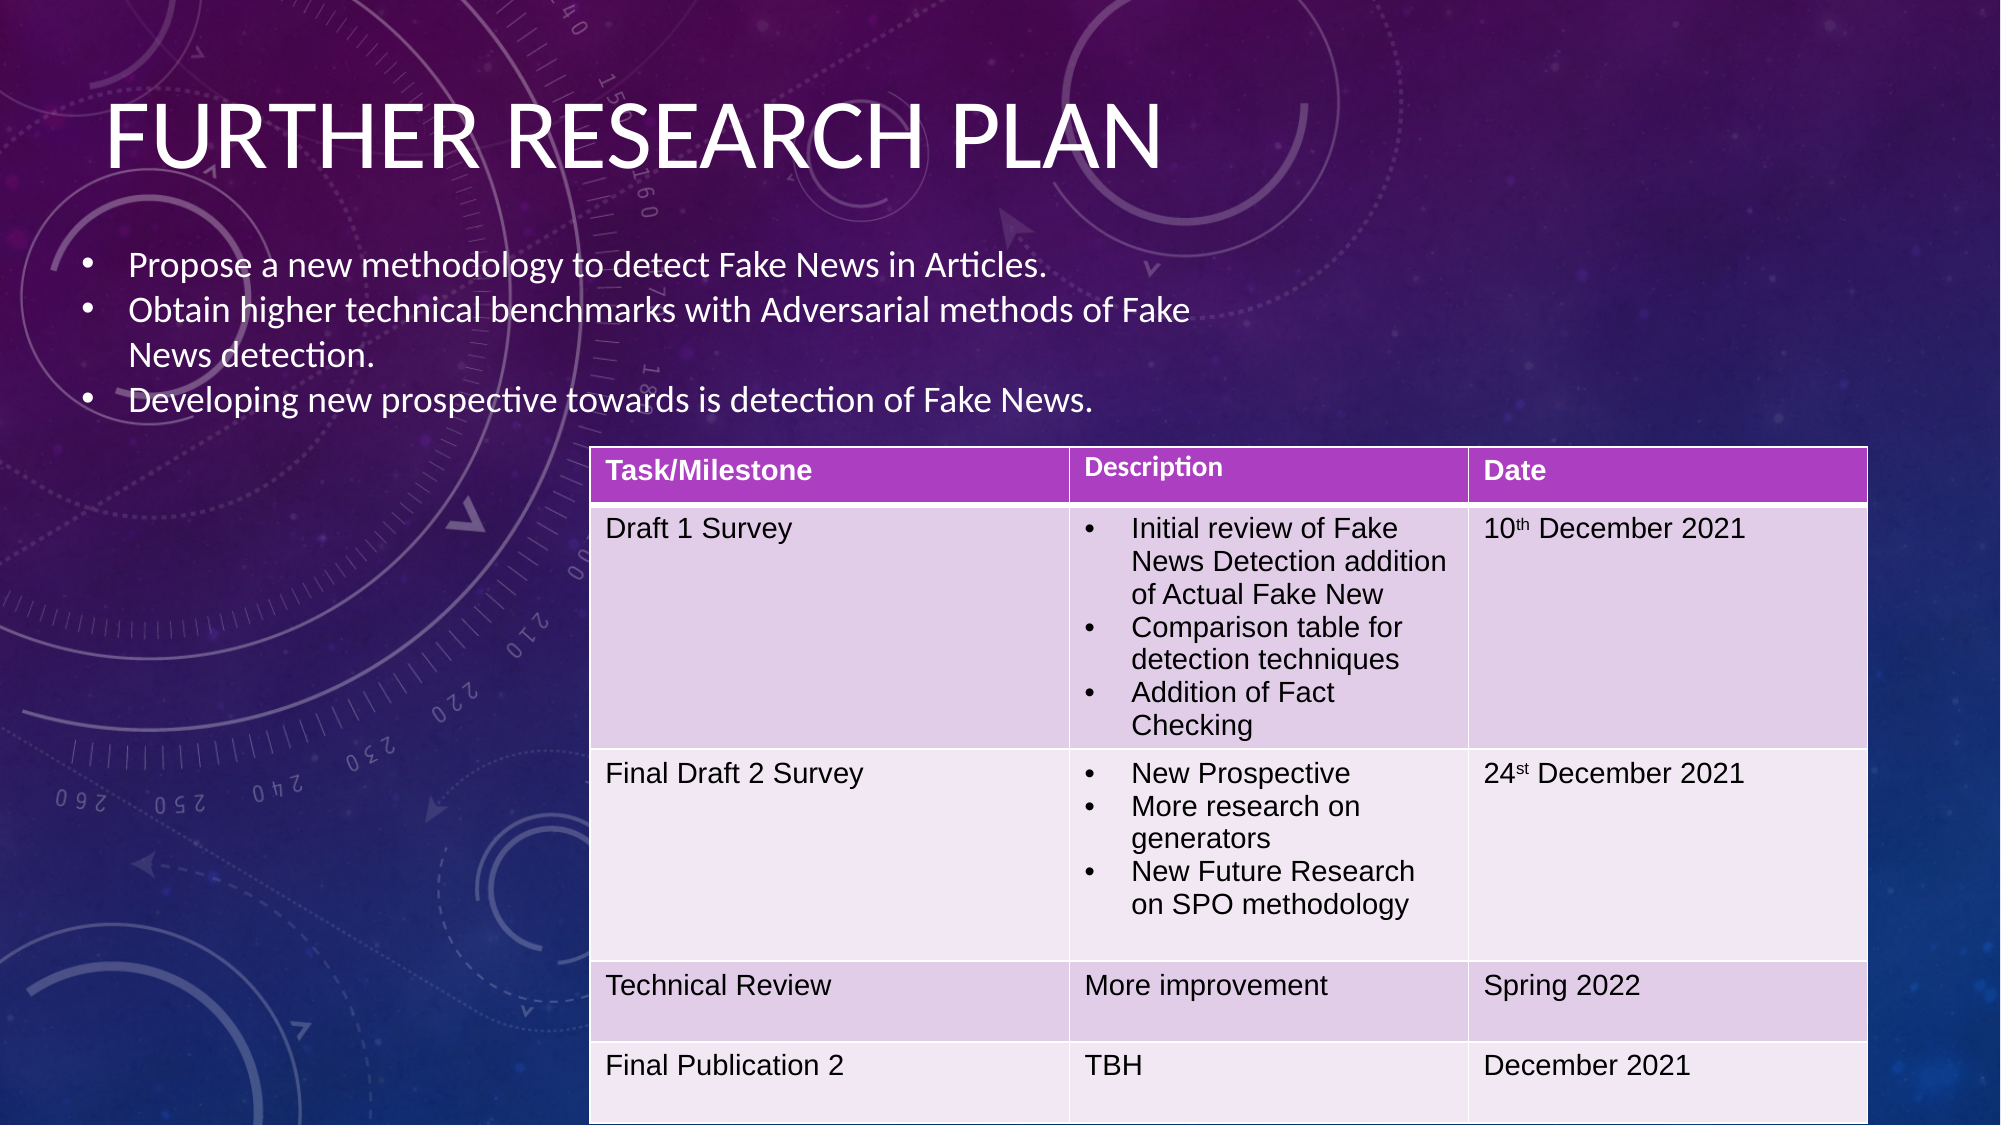

# FURTHER RESEARCH PLAN
Propose a new methodology to detect Fake News in Articles.
Obtain higher technical benchmarks with Adversarial methods of Fake News detection.
Developing new prospective towards is detection of Fake News.

| Task/Milestone | Description | Date |
| --- | --- | --- |
| Draft 1 Survey | Initial review of Fake News Detection addition of Actual Fake New Comparison table for detection techniques Addition of Fact Checking | 10th December 2021 |
| Final Draft 2 Survey | New Prospective More research on generators New Future Research on SPO methodology | 24st December 2021 |
| Technical Review | More improvement | Spring 2022 |
| Final Publication 2 | TBH | December 2021 |